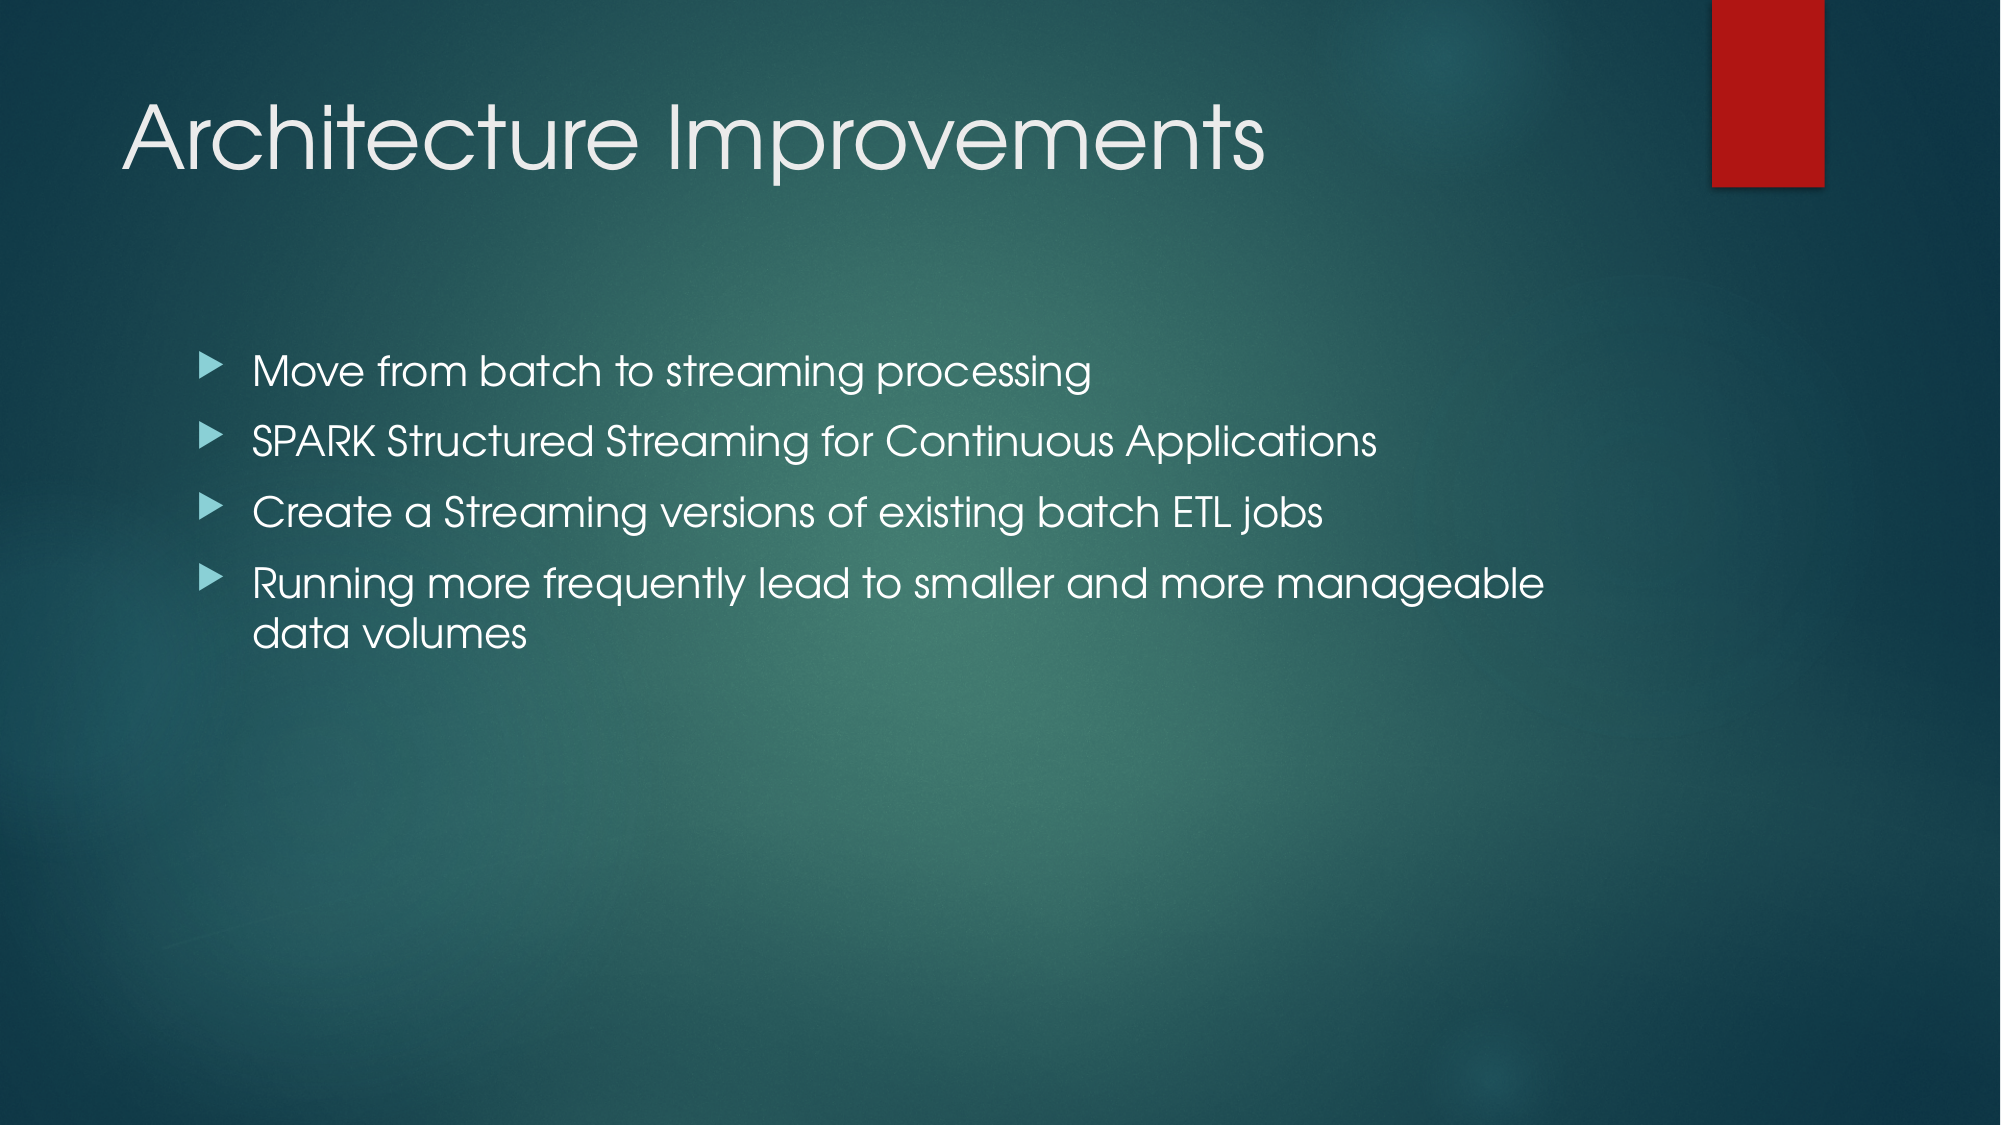

# Architecture Improvements
Move from batch to streaming processing
SPARK Structured Streaming for Continuous Applications
Create a Streaming versions of existing batch ETL jobs
Running more frequently lead to smaller and more manageable data volumes